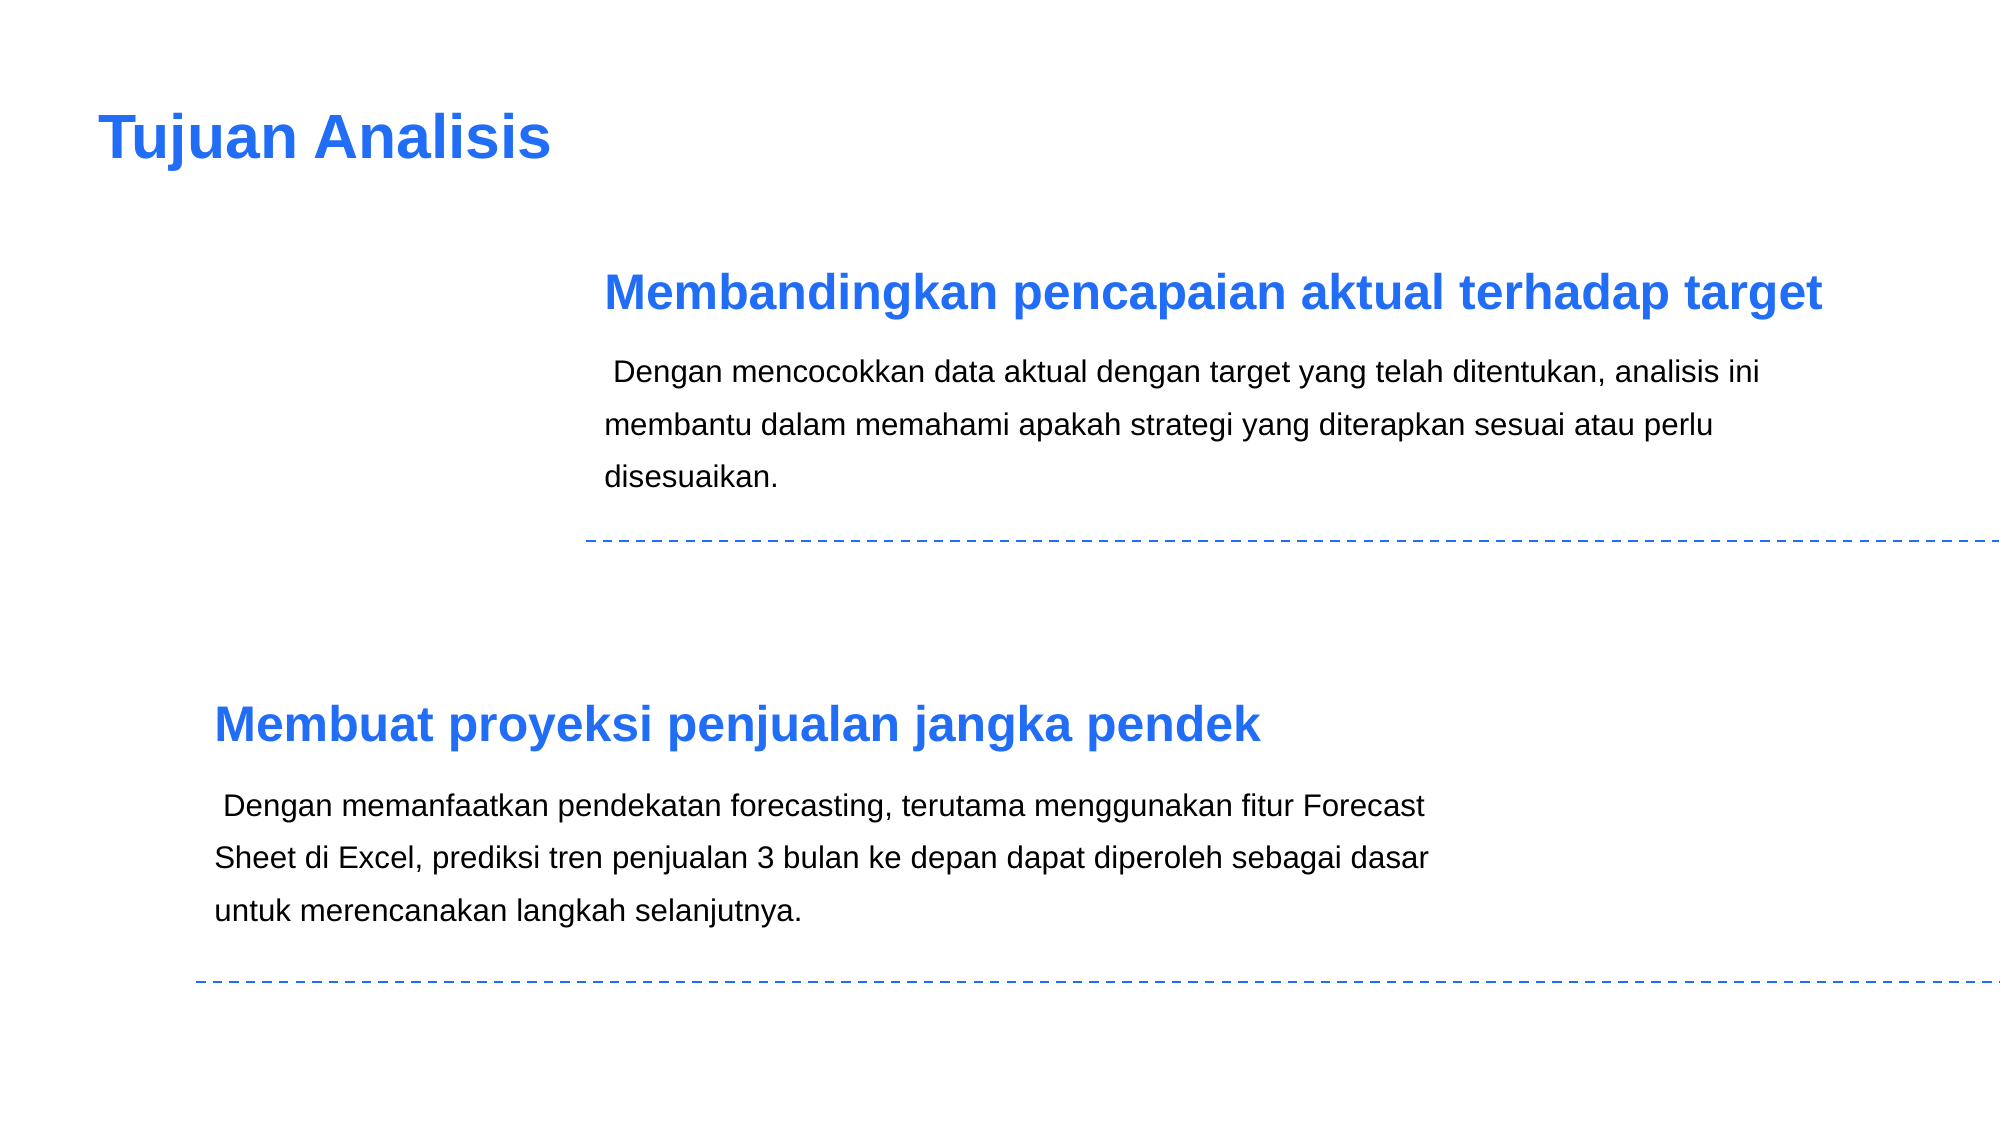

Tujuan Analisis
Membandingkan pencapaian aktual terhadap target
 Dengan mencocokkan data aktual dengan target yang telah ditentukan, analisis ini membantu dalam memahami apakah strategi yang diterapkan sesuai atau perlu disesuaikan.
Membuat proyeksi penjualan jangka pendek
 Dengan memanfaatkan pendekatan forecasting, terutama menggunakan fitur Forecast Sheet di Excel, prediksi tren penjualan 3 bulan ke depan dapat diperoleh sebagai dasar untuk merencanakan langkah selanjutnya.